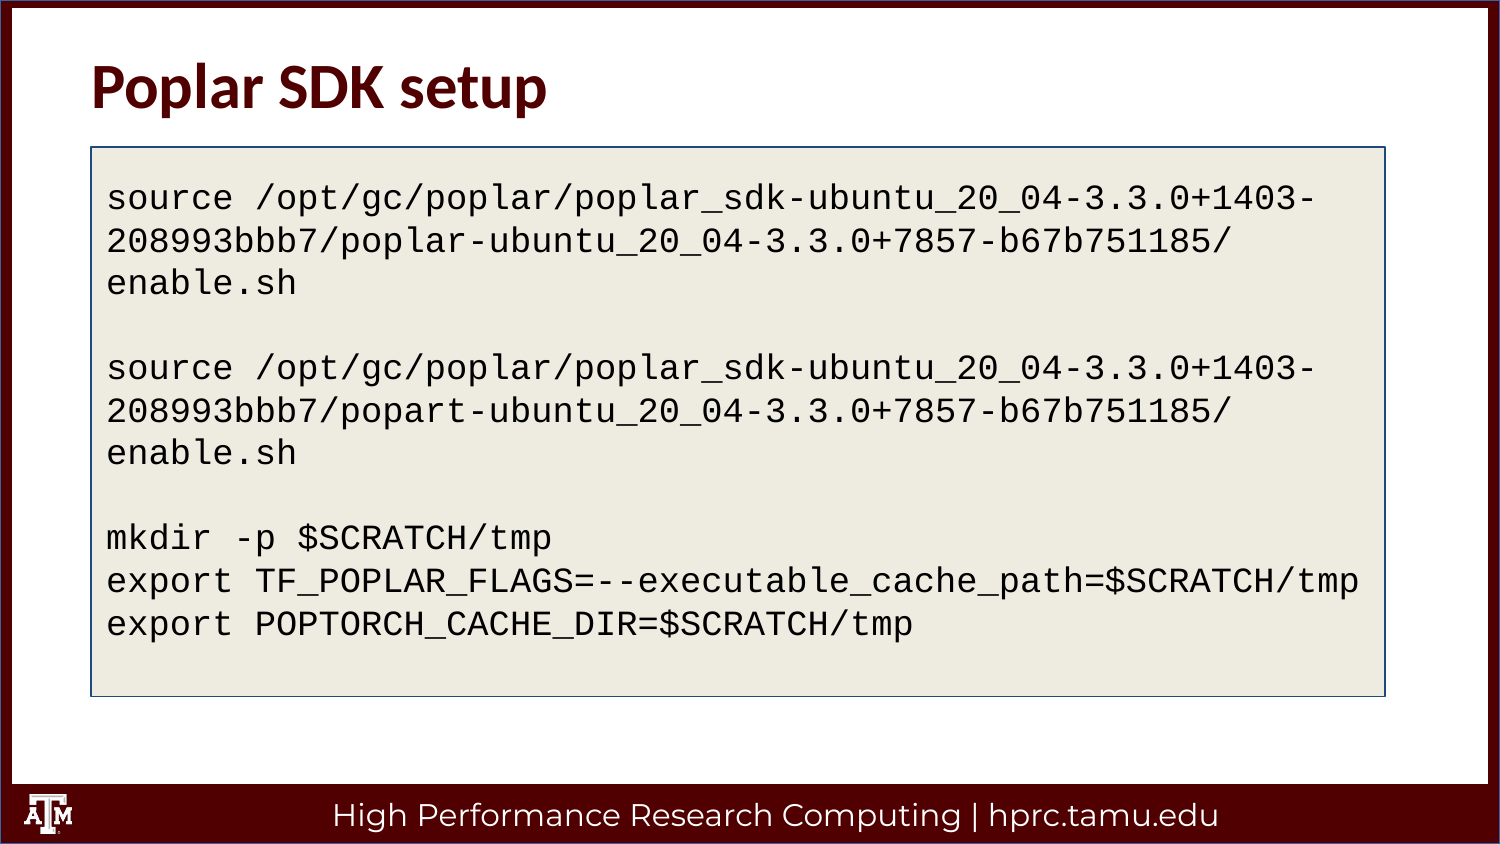

Poplar SDK setup
source /opt/gc/poplar/poplar_sdk-ubuntu_20_04-3.3.0+1403-208993bbb7/poplar-ubuntu_20_04-3.3.0+7857-b67b751185/enable.sh

source /opt/gc/poplar/poplar_sdk-ubuntu_20_04-3.3.0+1403-208993bbb7/popart-ubuntu_20_04-3.3.0+7857-b67b751185/enable.sh

mkdir -p $SCRATCH/tmp
export TF_POPLAR_FLAGS=--executable_cache_path=$SCRATCH/tmp
export POPTORCH_CACHE_DIR=$SCRATCH/tmp